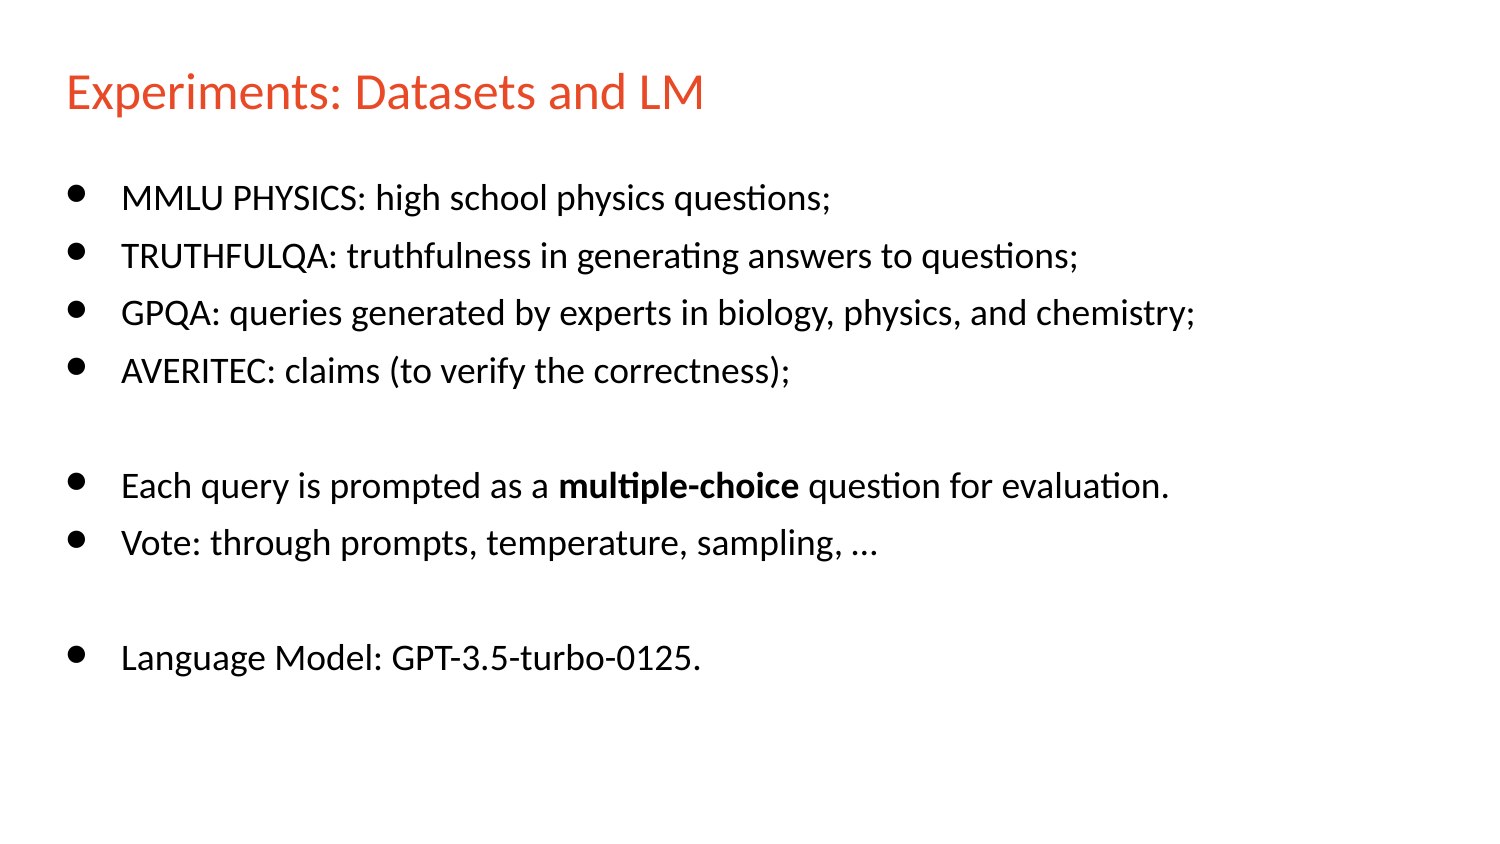

# Experiments: Datasets and LM

MMLU PHYSICS: high school physics questions;
TRUTHFULQA: truthfulness in generating answers to questions;
GPQA: queries generated by experts in biology, physics, and chemistry;
AVERITEC: claims (to verify the correctness);

Each query is prompted as a multiple-choice question for evaluation.
Vote: through prompts, temperature, sampling, …

Language Model: GPT-3.5-turbo-0125.